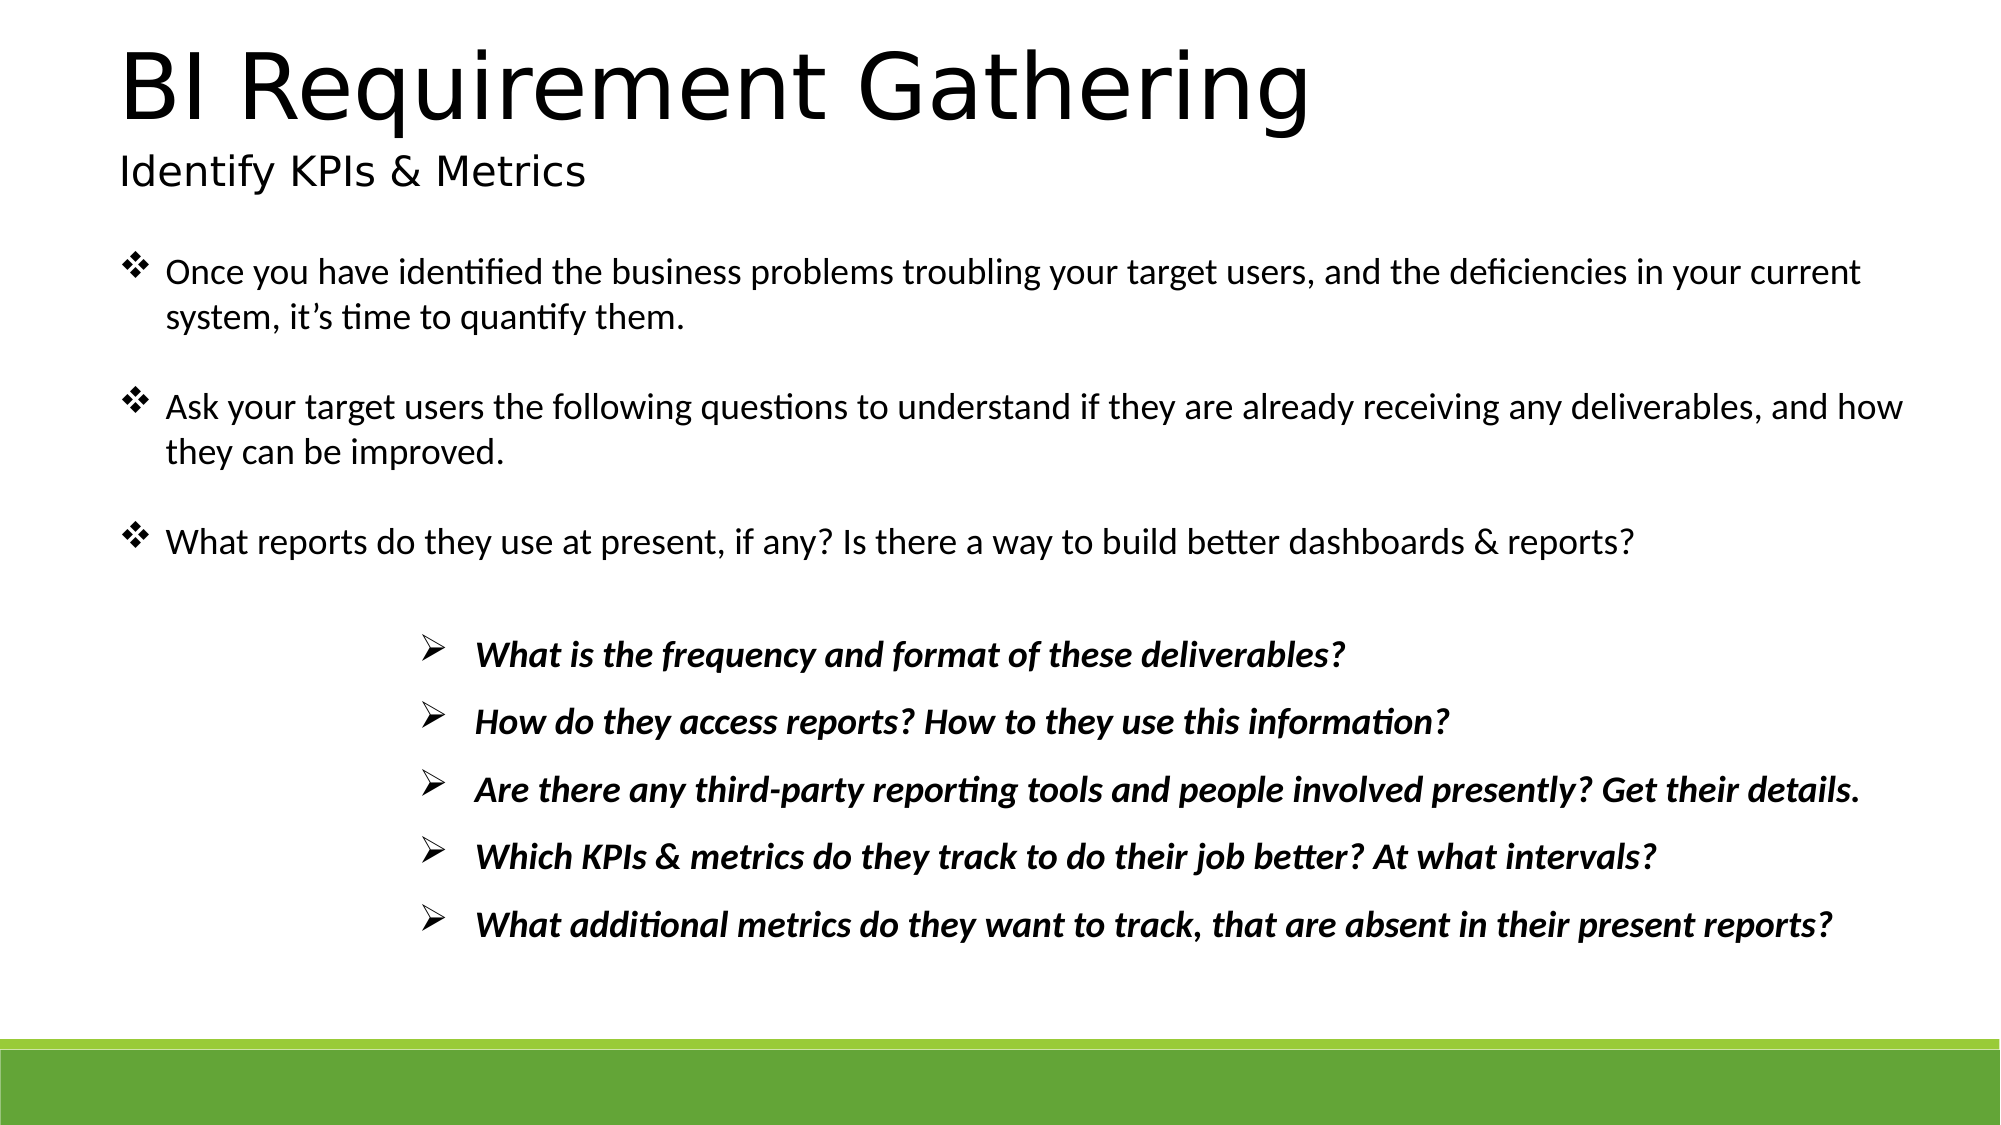

BI Requirement Gathering
Identify KPIs & Metrics
Once you have identified the business problems troubling your target users, and the deficiencies in your current system, it’s time to quantify them.

Ask your target users the following questions to understand if they are already receiving any deliverables, and how they can be improved.

What reports do they use at present, if any? Is there a way to build better dashboards & reports?

What is the frequency and format of these deliverables?
How do they access reports? How to they use this information?
Are there any third-party reporting tools and people involved presently? Get their details.
Which KPIs & metrics do they track to do their job better? At what intervals?
What additional metrics do they want to track, that are absent in their present reports?